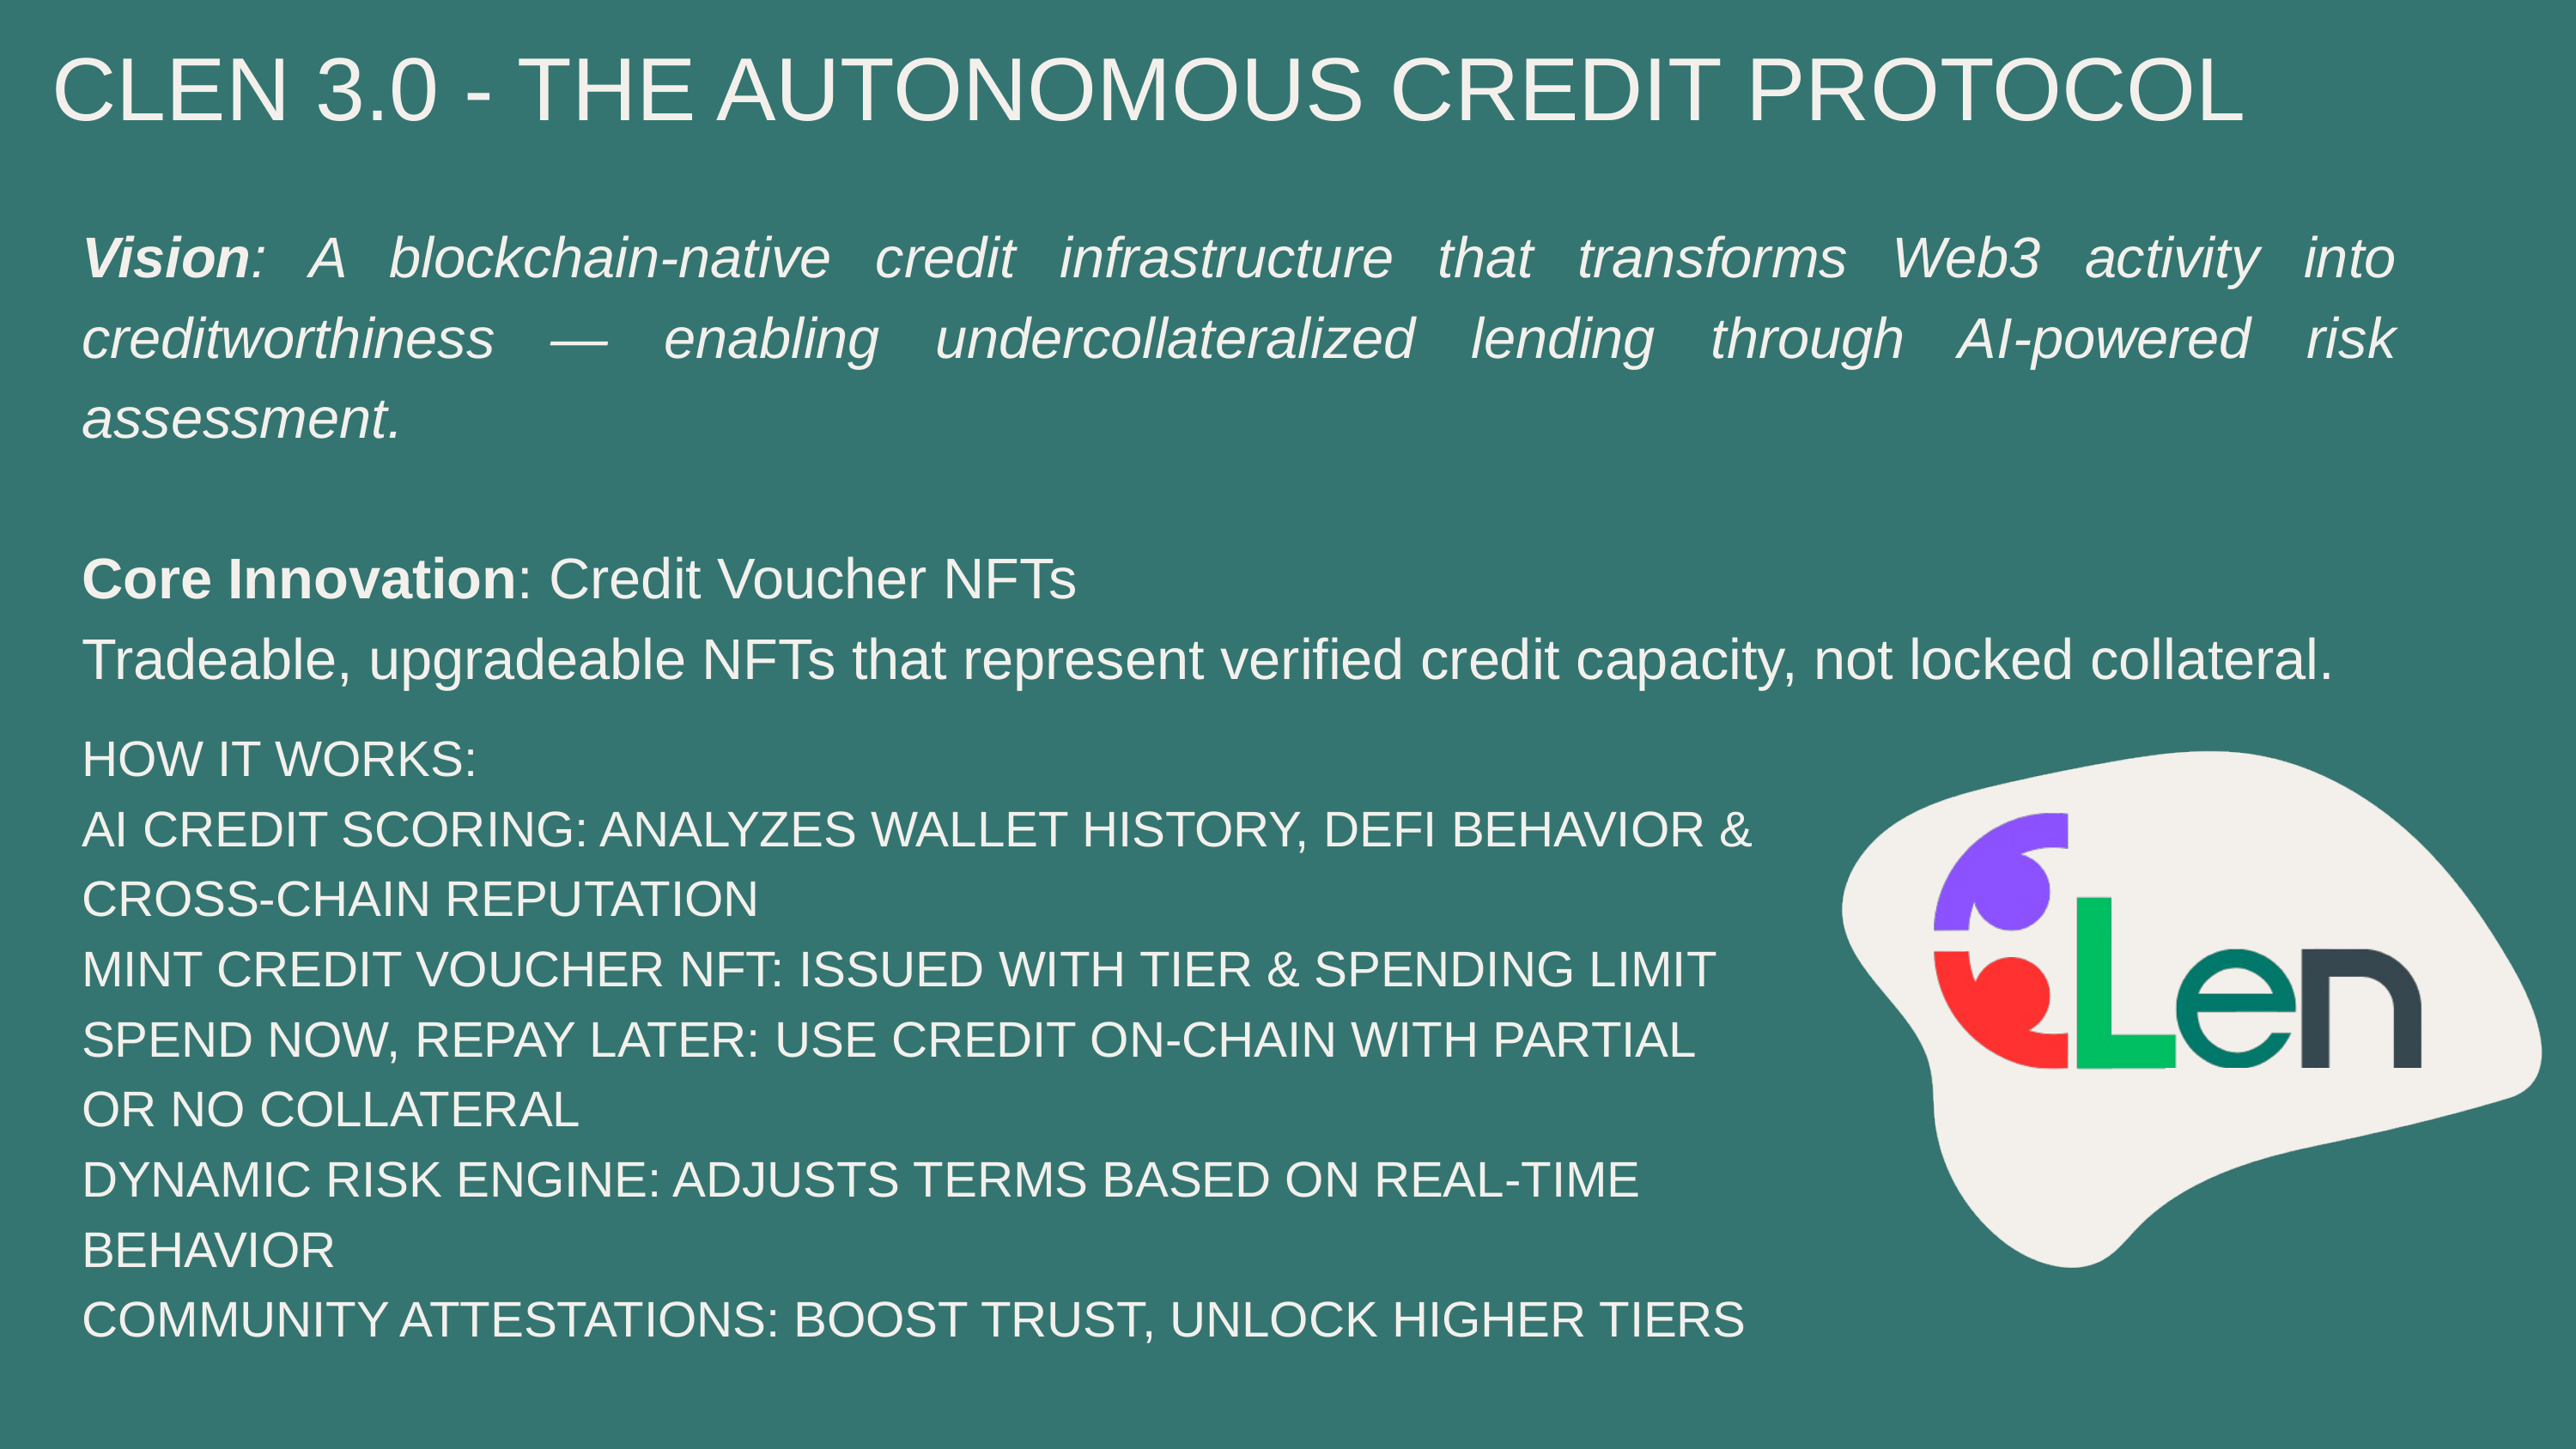

CLEN 3.0 - THE AUTONOMOUS CREDIT PROTOCOL
Vision: A blockchain-native credit infrastructure that transforms Web3 activity into creditworthiness — enabling undercollateralized lending through AI-powered risk assessment.

Core Innovation: Credit Voucher NFTs
Tradeable, upgradeable NFTs that represent verified credit capacity, not locked collateral.

HOW IT WORKS:
AI CREDIT SCORING: ANALYZES WALLET HISTORY, DEFI BEHAVIOR & CROSS-CHAIN REPUTATION
MINT CREDIT VOUCHER NFT: ISSUED WITH TIER & SPENDING LIMIT
SPEND NOW, REPAY LATER: USE CREDIT ON-CHAIN WITH PARTIAL OR NO COLLATERAL
DYNAMIC RISK ENGINE: ADJUSTS TERMS BASED ON REAL-TIME BEHAVIOR
COMMUNITY ATTESTATIONS: BOOST TRUST, UNLOCK HIGHER TIERS